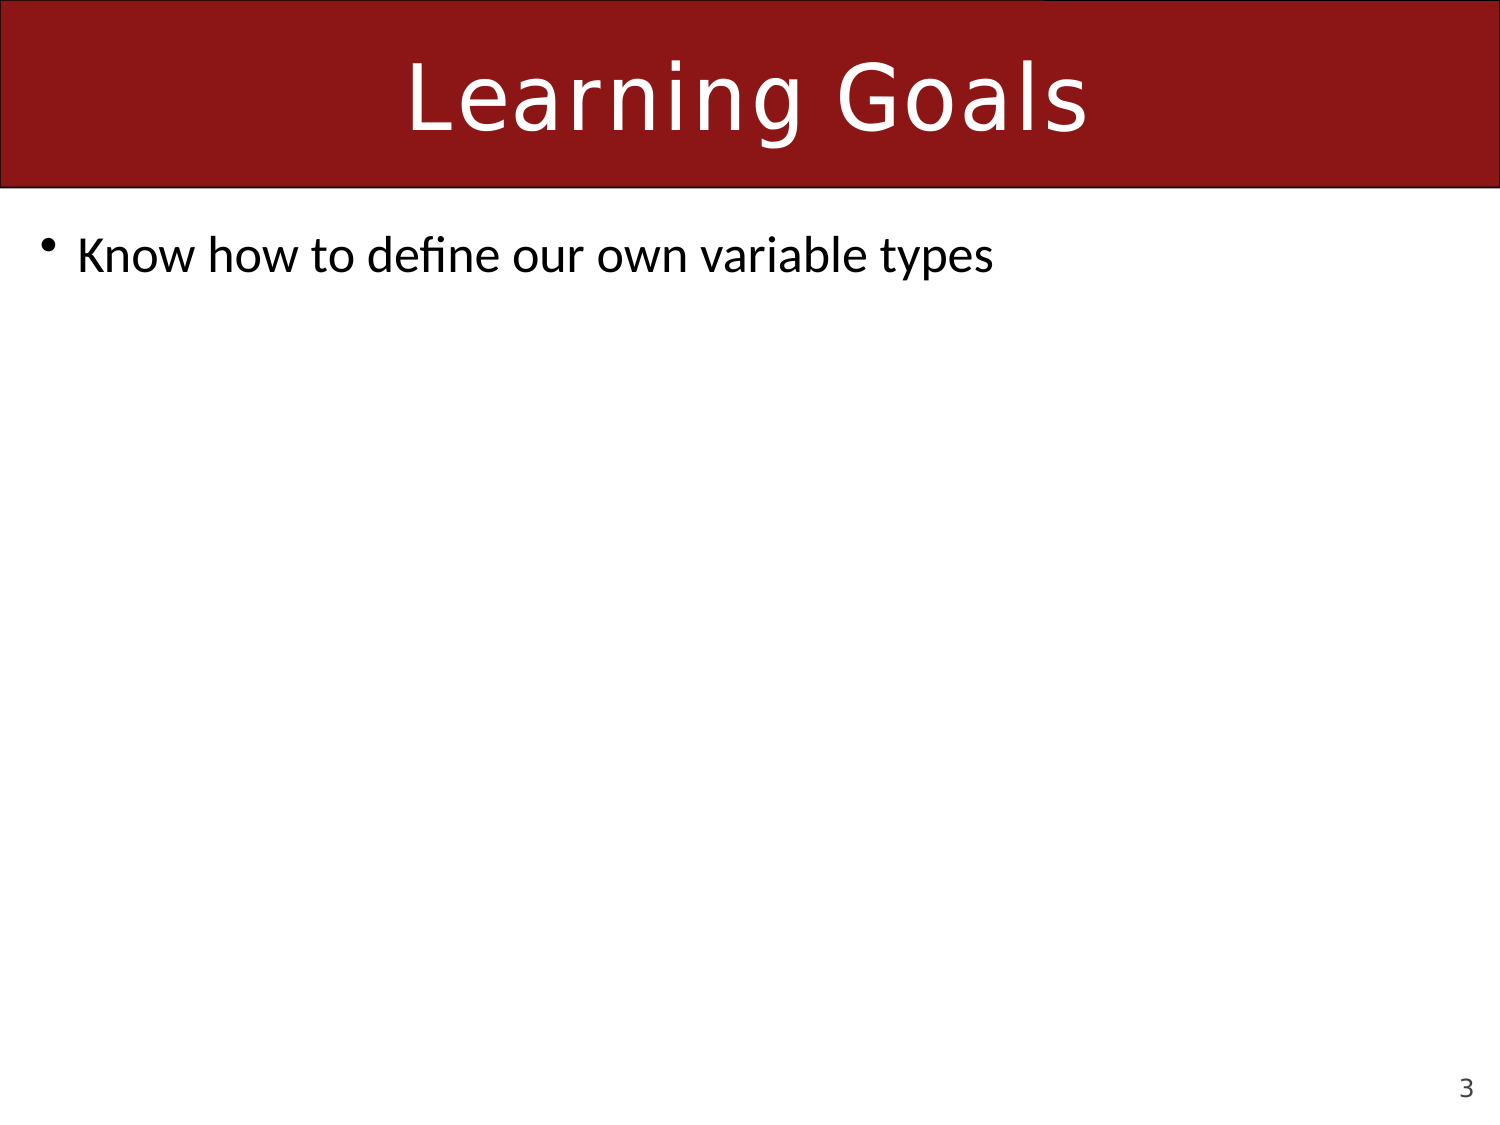

# Learning Goals
Know how to define our own variable types